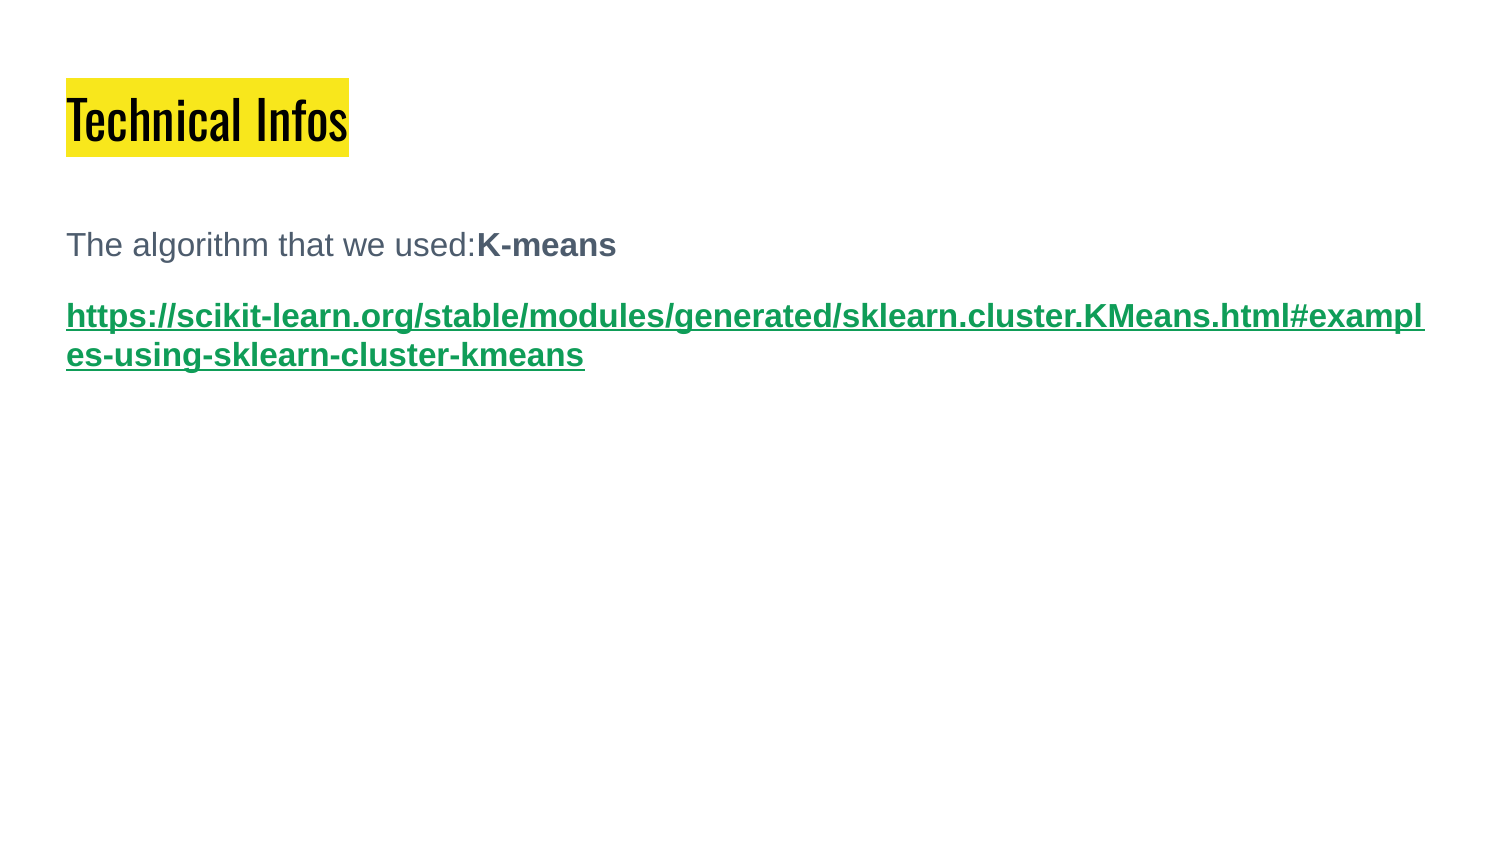

# Technical Infos
The algorithm that we used:K-means
https://scikit-learn.org/stable/modules/generated/sklearn.cluster.KMeans.html#examples-using-sklearn-cluster-kmeans